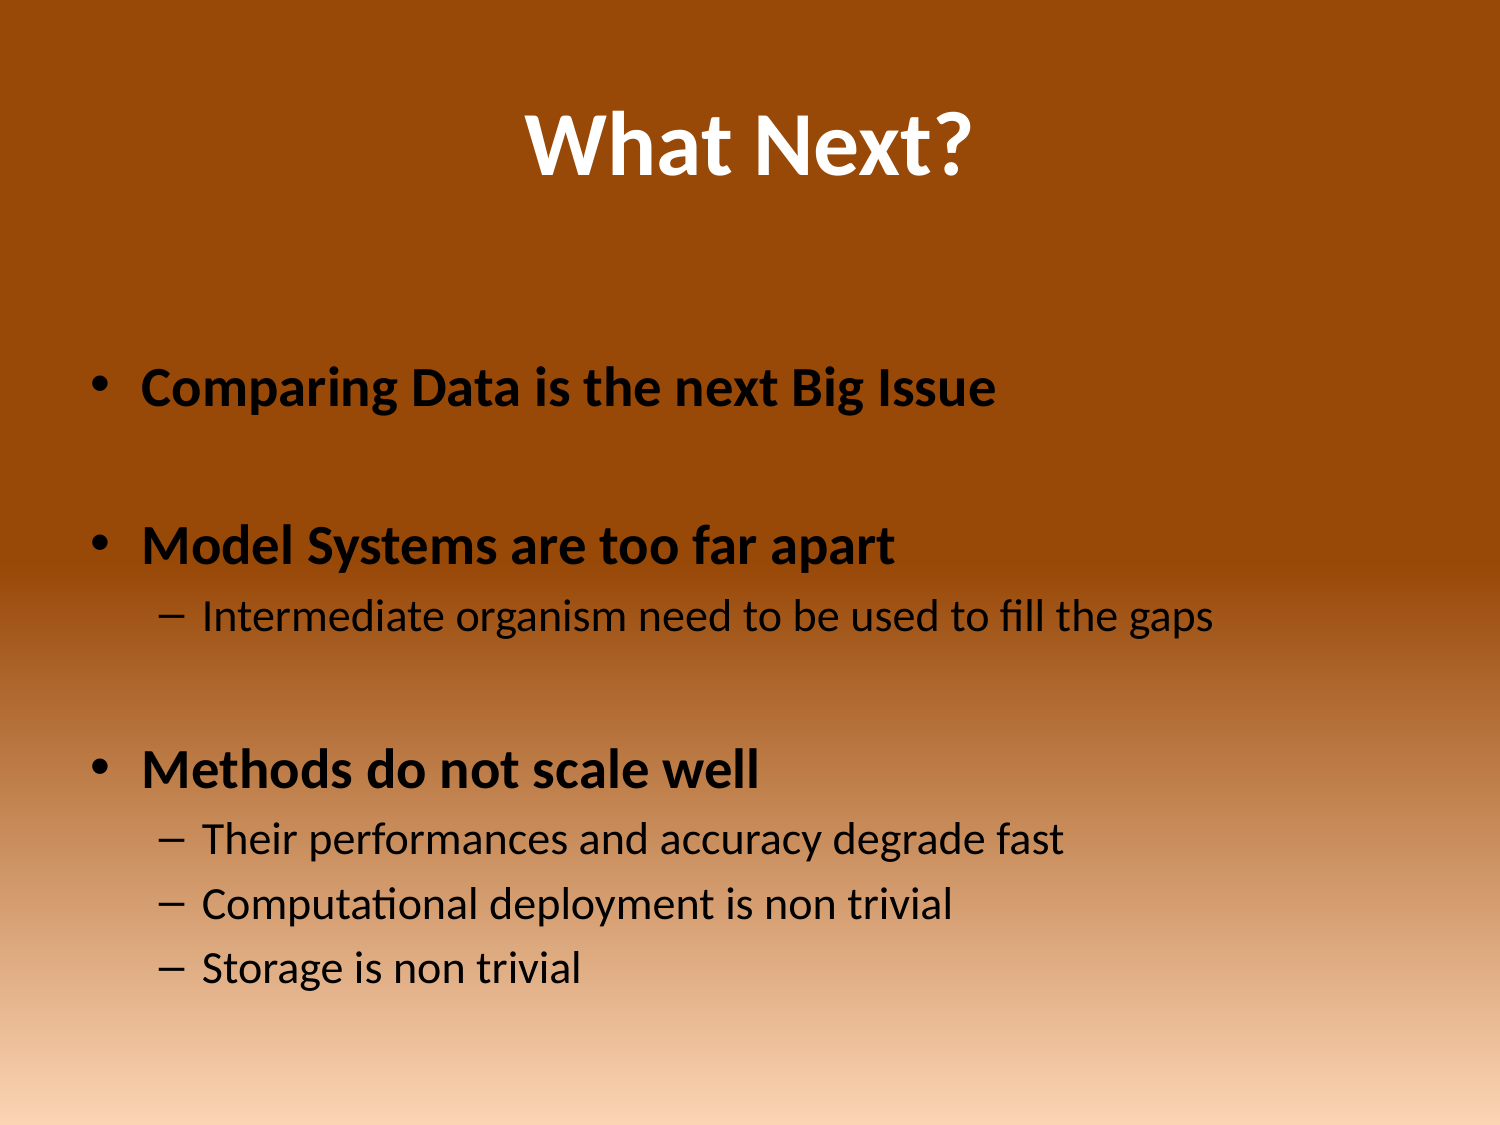

# What Next?

Comparing Data is the next Big Issue

Model Systems are too far apart
Intermediate organism need to be used to fill the gaps

Methods do not scale well
Their performances and accuracy degrade fast
Computational deployment is non trivial
Storage is non trivial